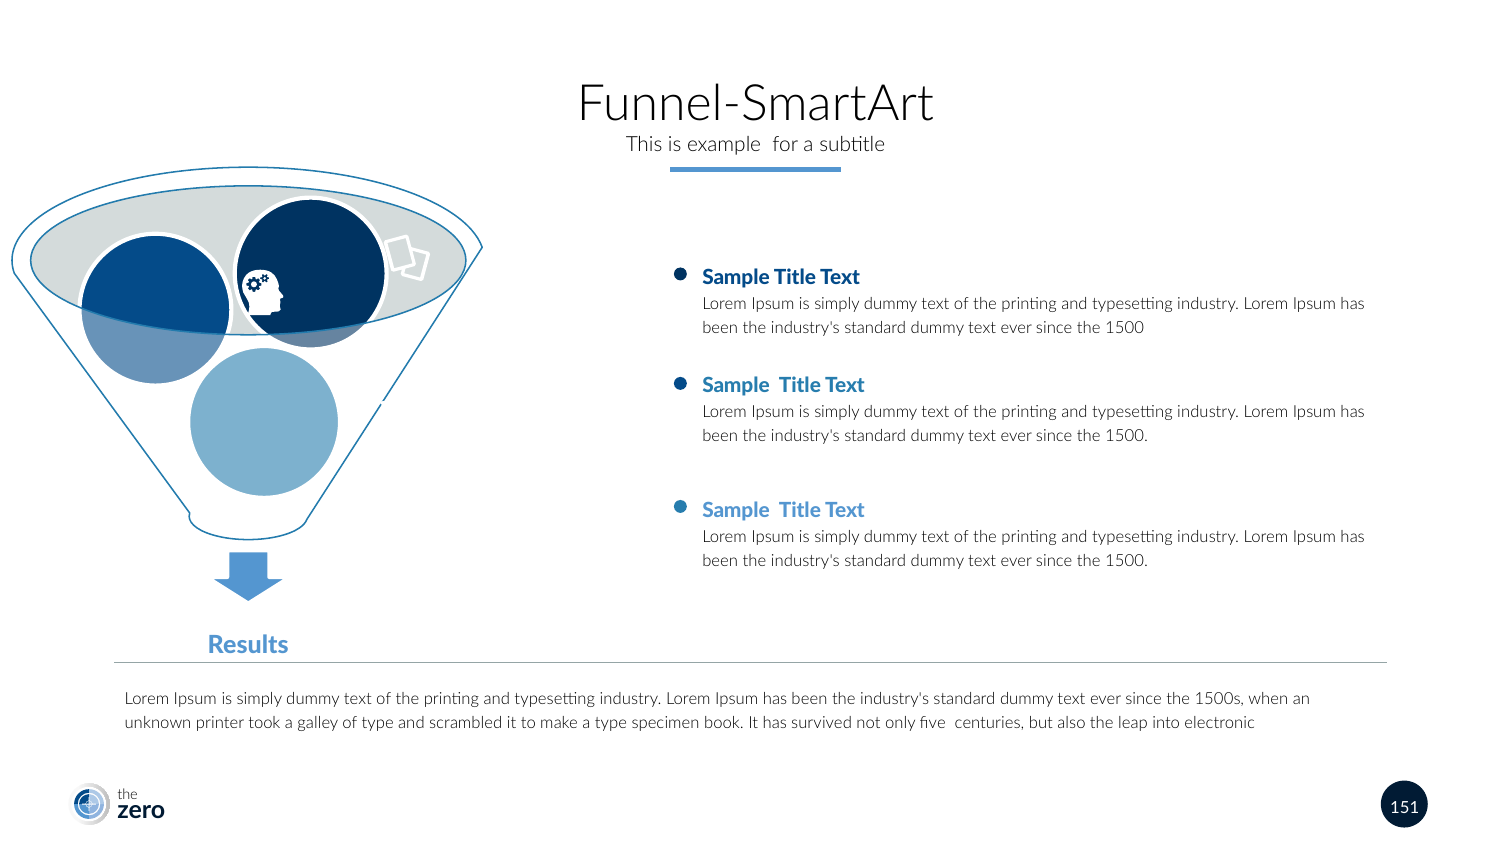

Funnel-SmartArt
This is example  for a subtitle
Results

Sample Title Text
Lorem Ipsum is simply dummy text of the printing and typesetting industry. Lorem Ipsum has been the industry's standard dummy text ever since the 1500

Sample  Title Text
Lorem Ipsum is simply dummy text of the printing and typesetting industry. Lorem Ipsum has been the industry's standard dummy text ever since the 1500.

Sample  Title Text
Lorem Ipsum is simply dummy text of the printing and typesetting industry. Lorem Ipsum has been the industry's standard dummy text ever since the 1500.

Lorem Ipsum is simply dummy text of the printing and typesetting industry. Lorem Ipsum has been the industry's standard dummy text ever since the 1500s, when an unknown printer took a galley of type and scrambled it to make a type specimen book. It has survived not only five  centuries, but also the leap into electronic

the
151
zero